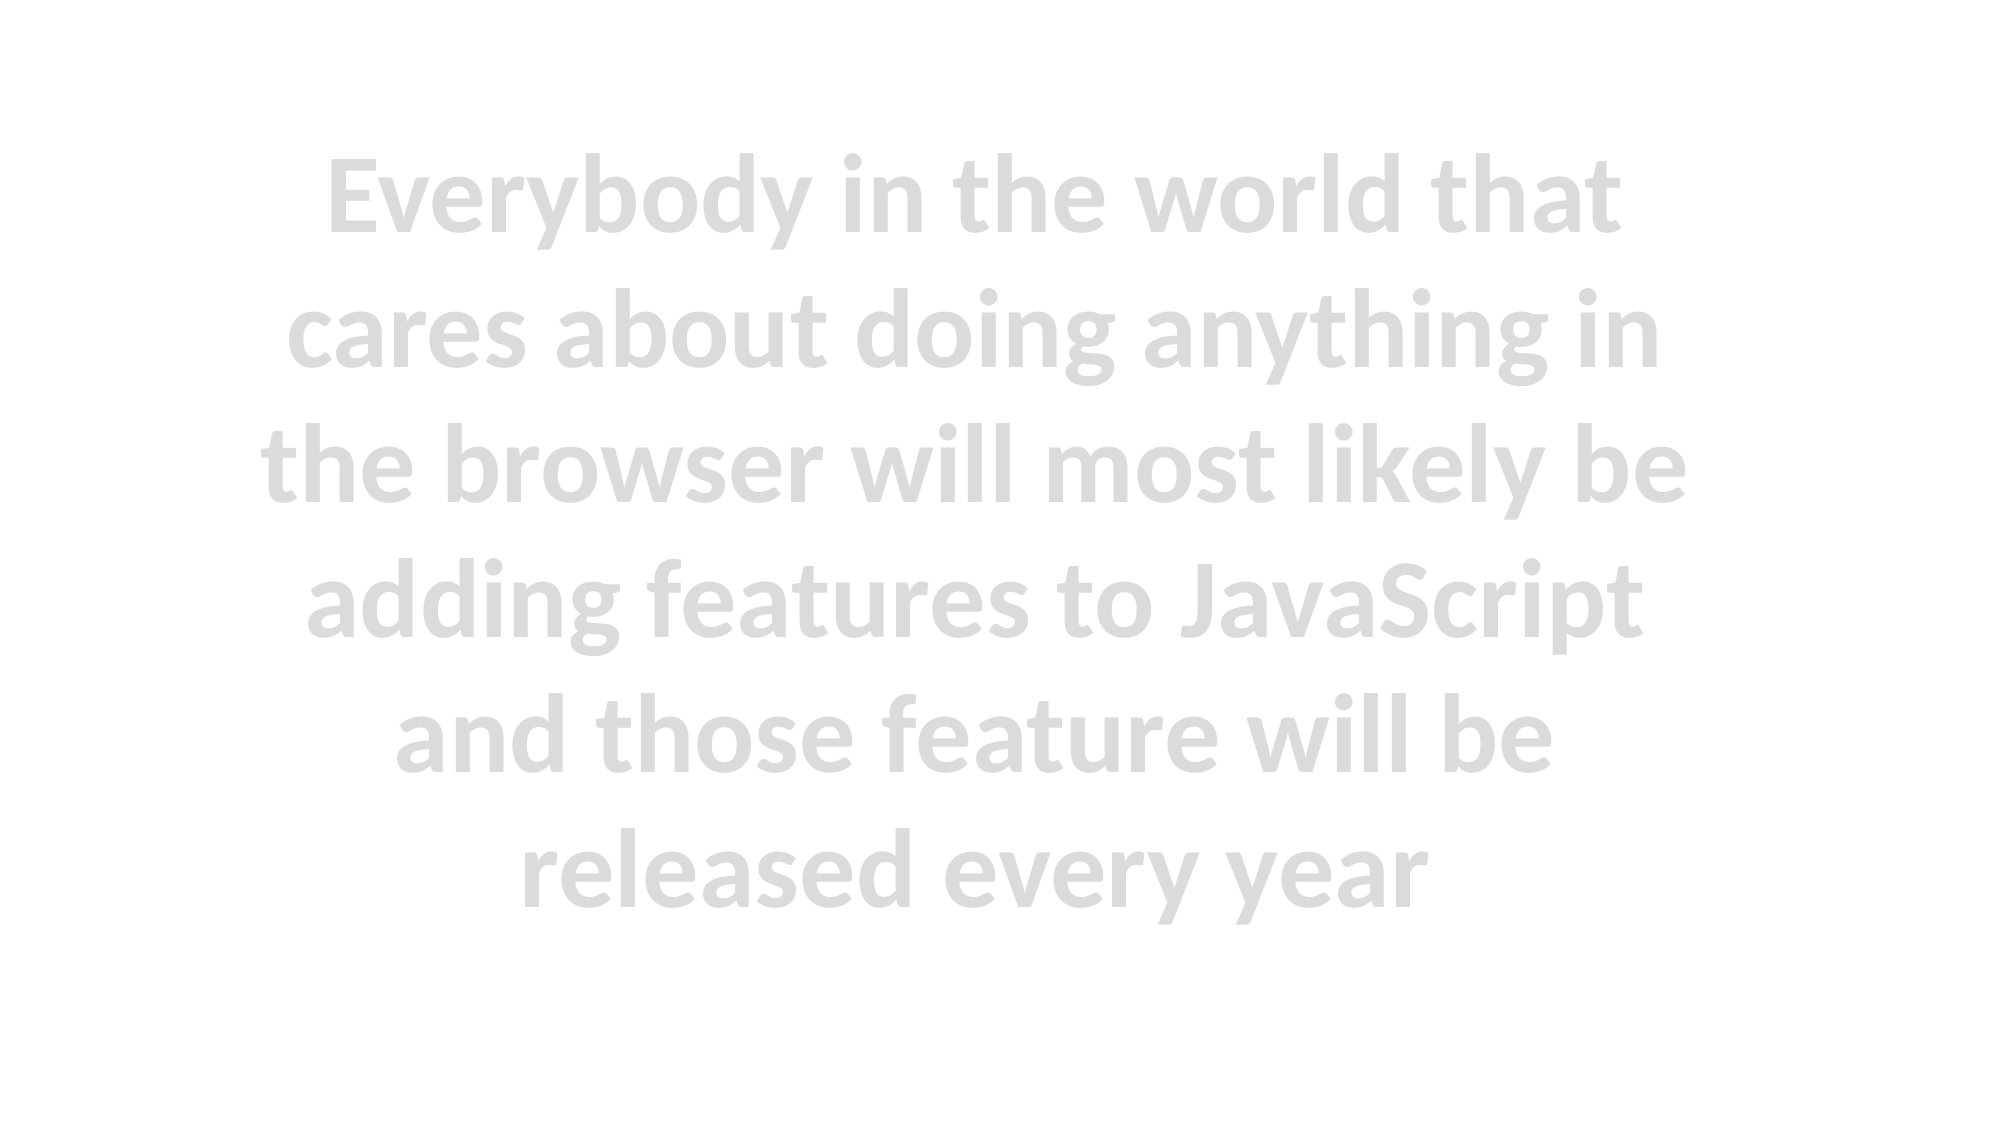

Everybody in the world that cares about doing anything in the browser will most likely be adding features to JavaScript and those feature will be released every year